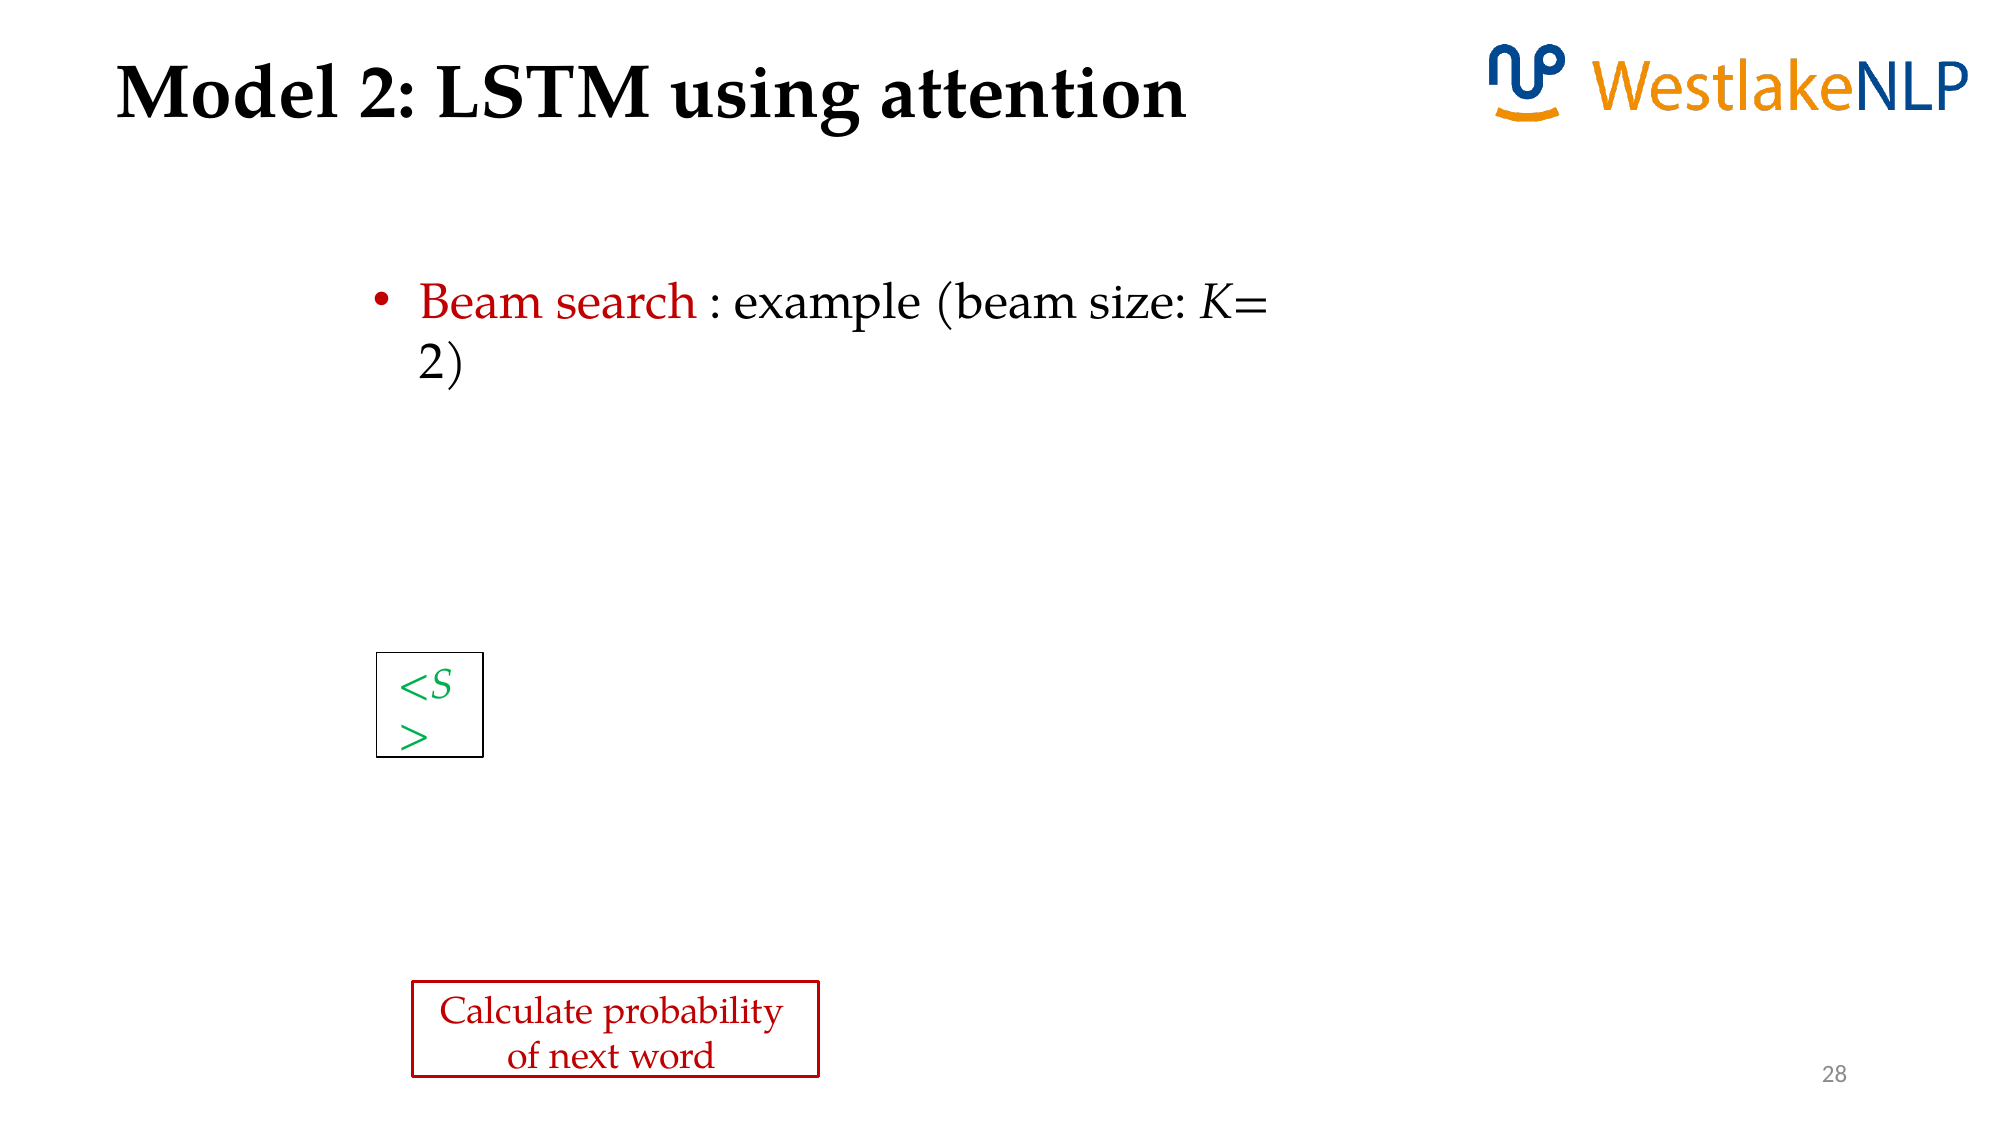

Model 2: LSTM using attention
Beam search : example (beam size: K= 2)
<S>
Calculate probability
of next word
28